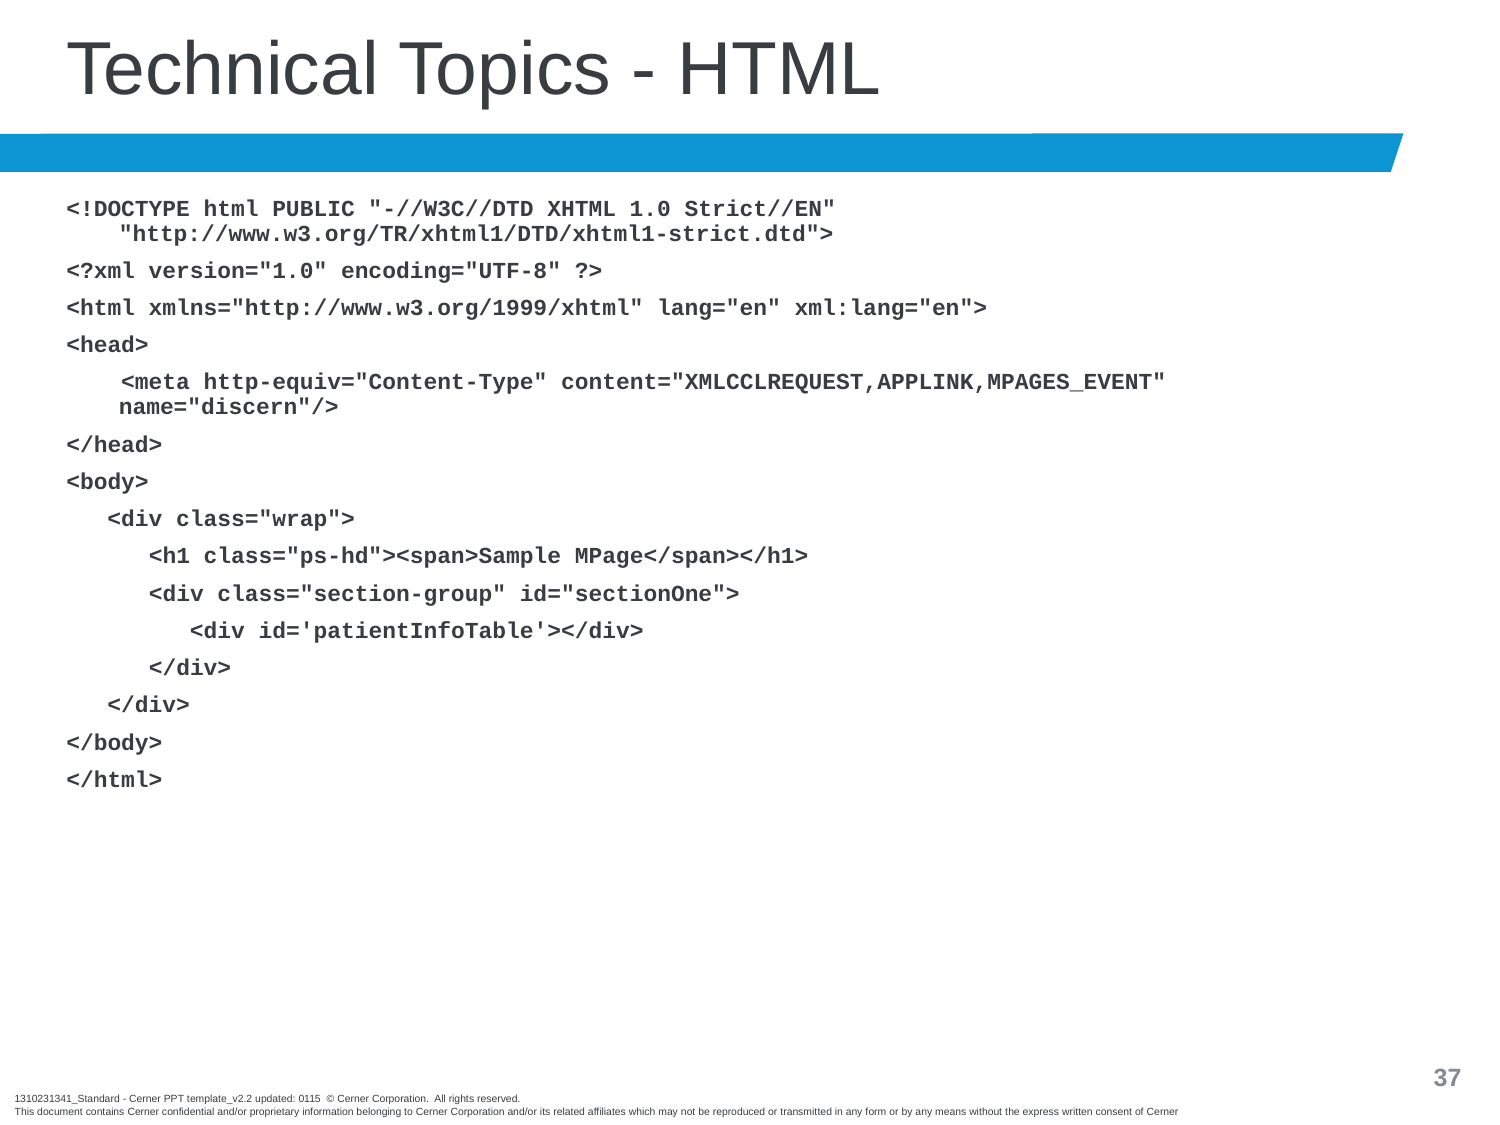

# Technical Topics - HTML
<!DOCTYPE html PUBLIC "-//W3C//DTD XHTML 1.0 Strict//EN" "http://www.w3.org/TR/xhtml1/DTD/xhtml1-strict.dtd">
<?xml version="1.0" encoding="UTF-8" ?>
<html xmlns="http://www.w3.org/1999/xhtml" lang="en" xml:lang="en">
<head>
    <meta http-equiv="Content-Type" content="XMLCCLREQUEST,APPLINK,MPAGES_EVENT" name="discern"/>
</head>
<body>
   <div class="wrap">
      <h1 class="ps-hd"><span>Sample MPage</span></h1>
      <div class="section-group" id="sectionOne">
         <div id='patientInfoTable'></div>
      </div>
   </div>
</body>
</html>